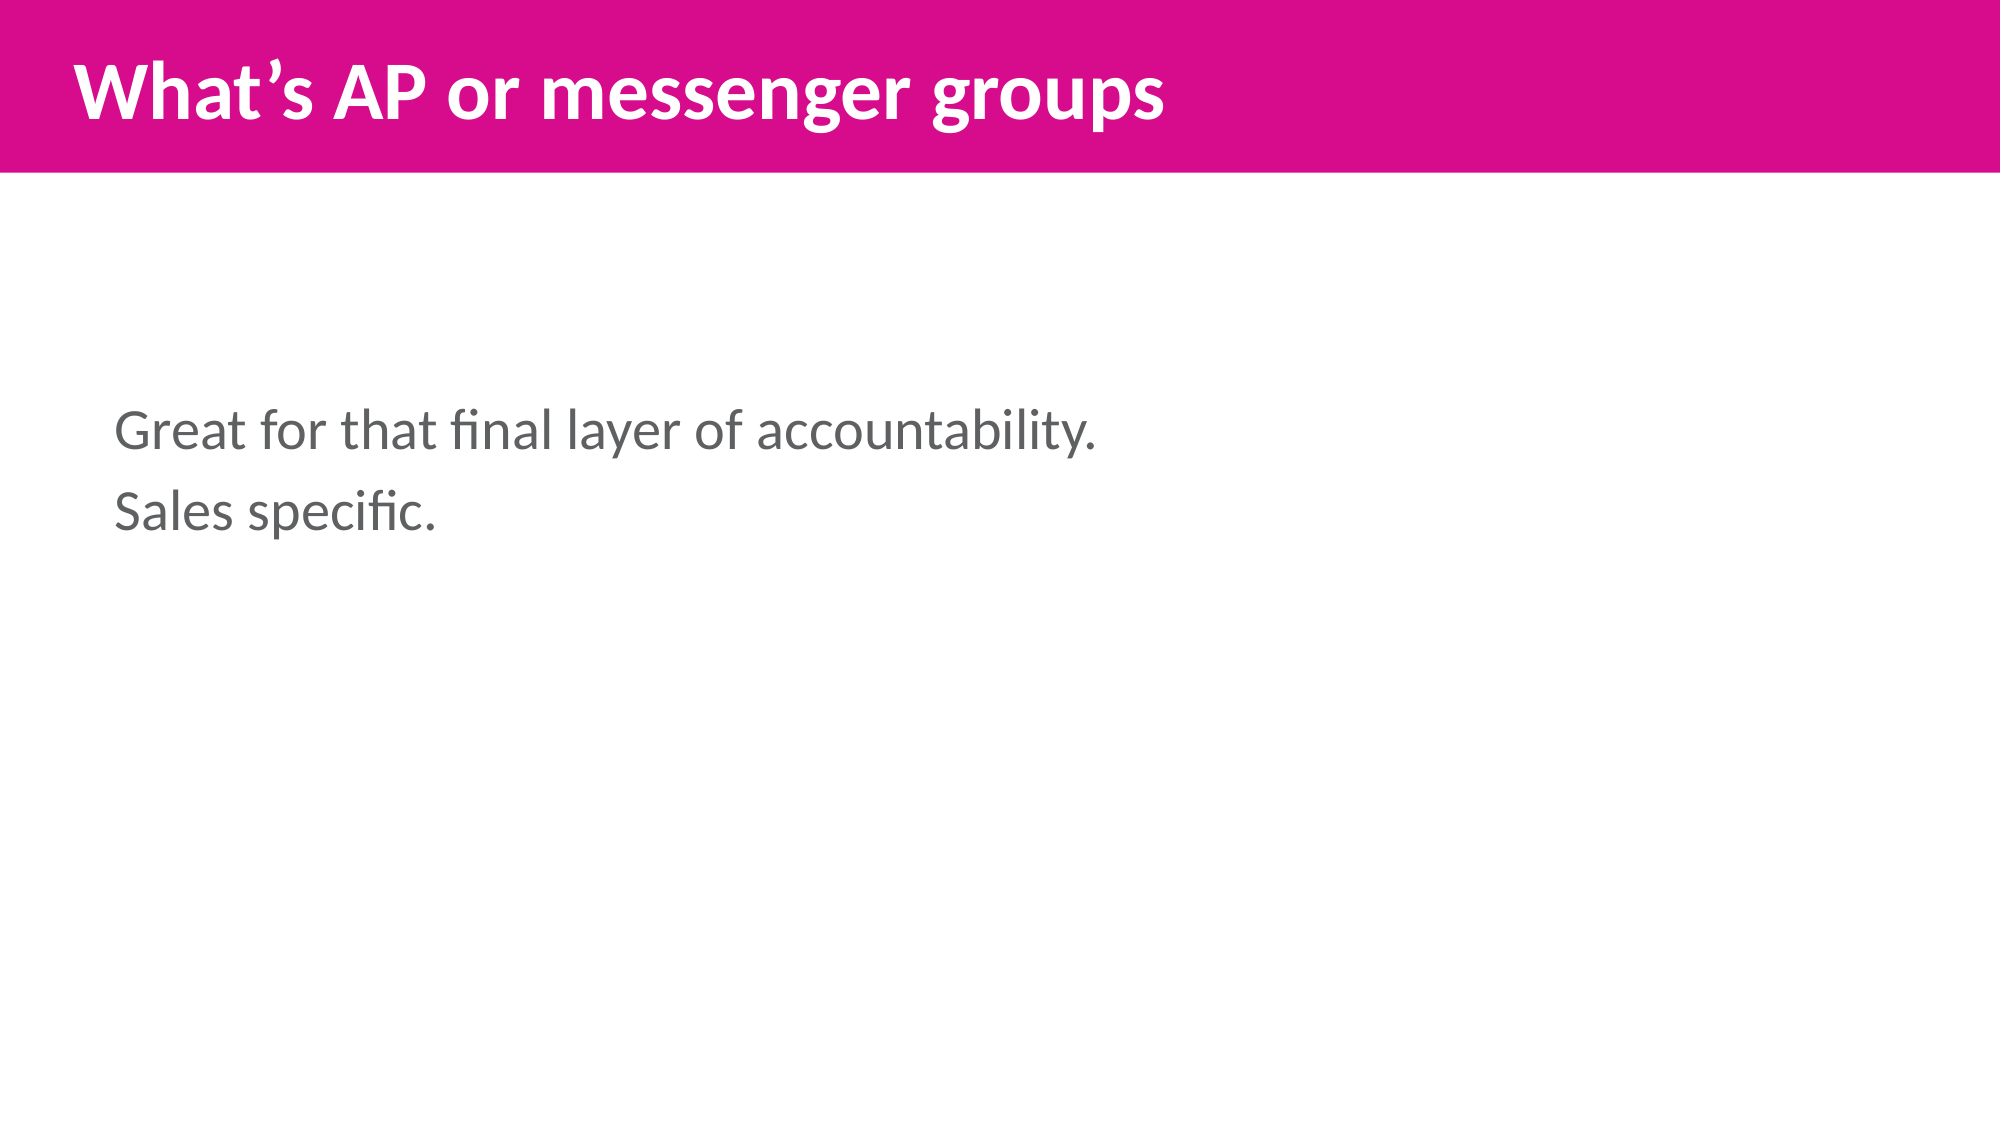

What’s AP or messenger groups

Great for that final layer of accountability.
Sales specific.